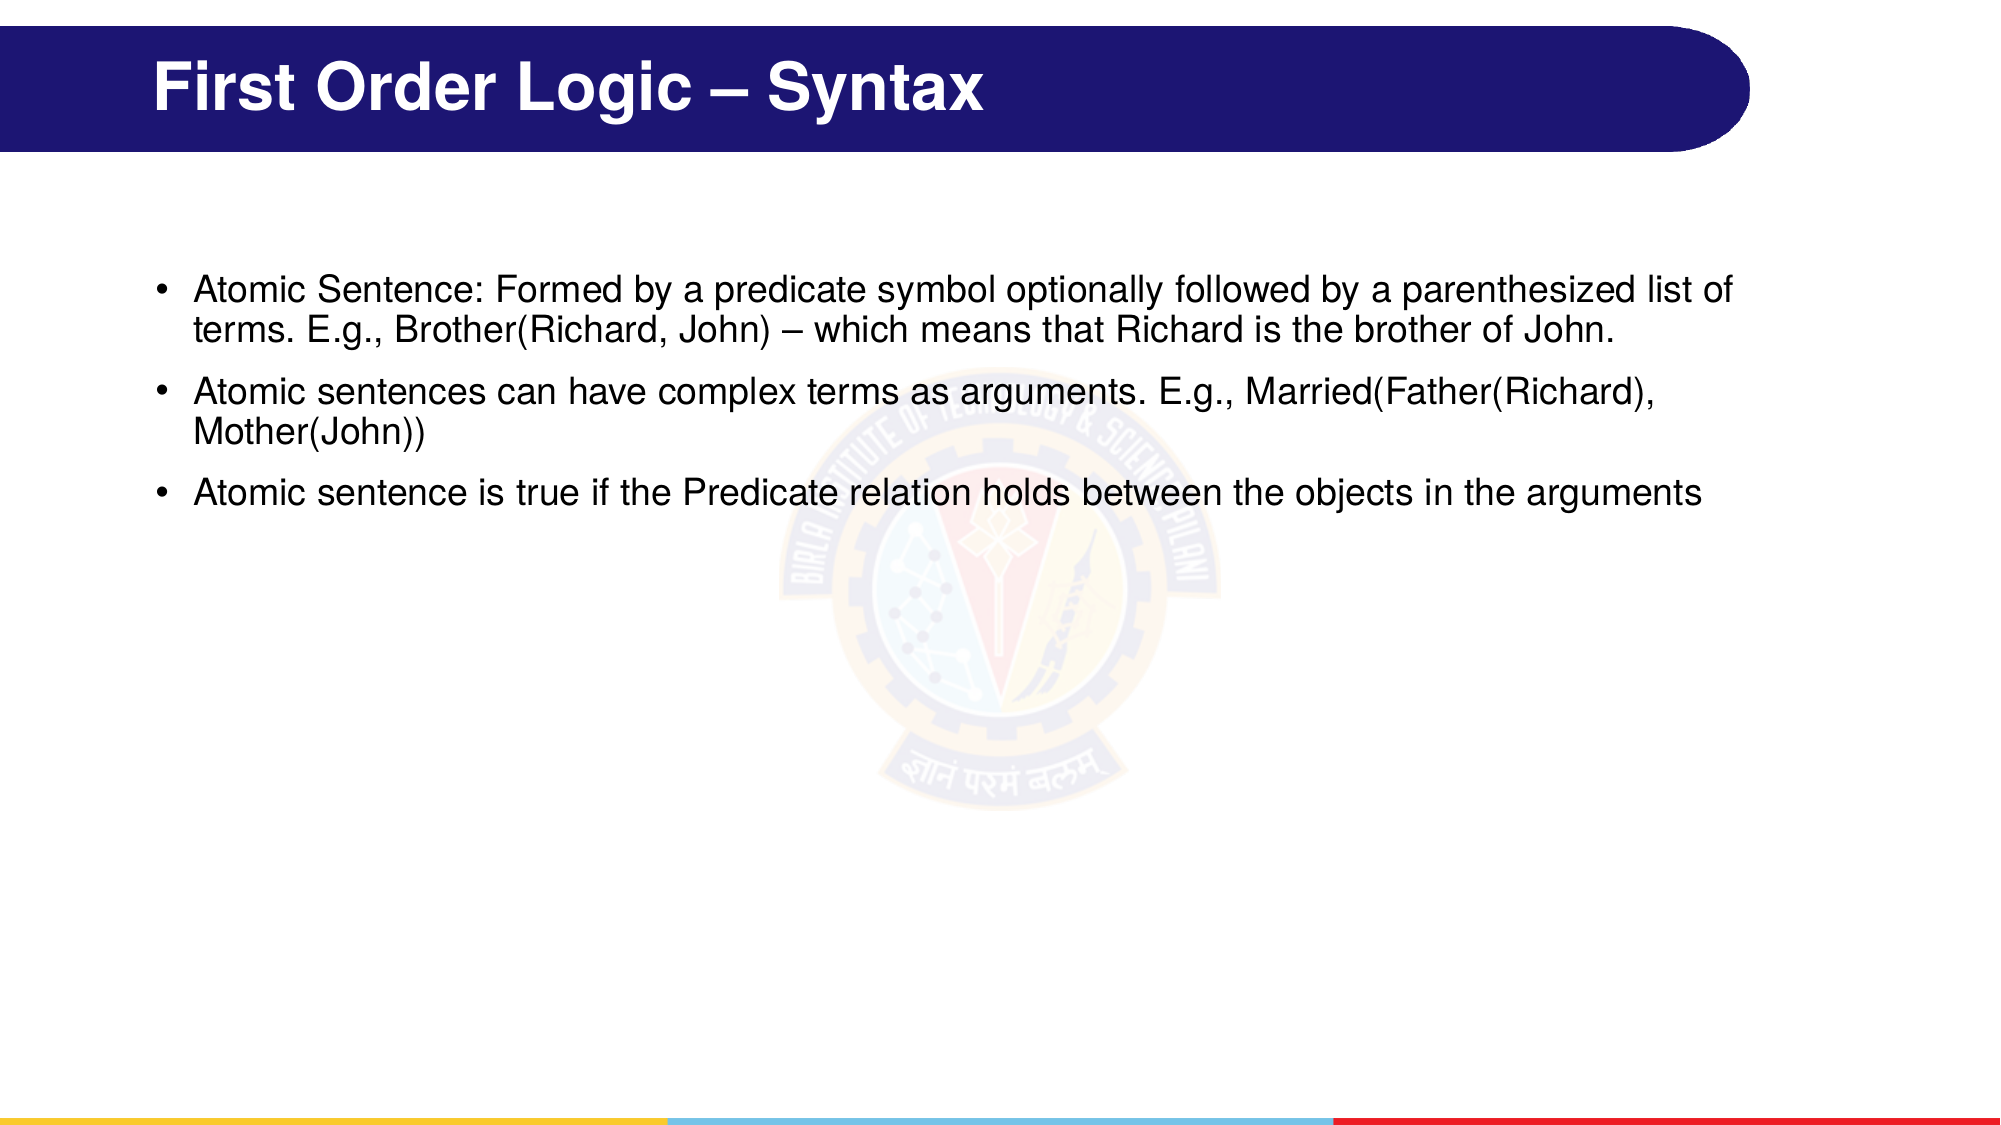

# First Order Logic – Syntax

Atomic Sentence: Formed by a predicate symbol optionally followed by a parenthesized list of terms. E.g., Brother(Richard, John) – which means that Richard is the brother of John.
Atomic sentences can have complex terms as arguments. E.g., Married(Father(Richard), Mother(John))
Atomic sentence is true if the Predicate relation holds between the objects in the arguments